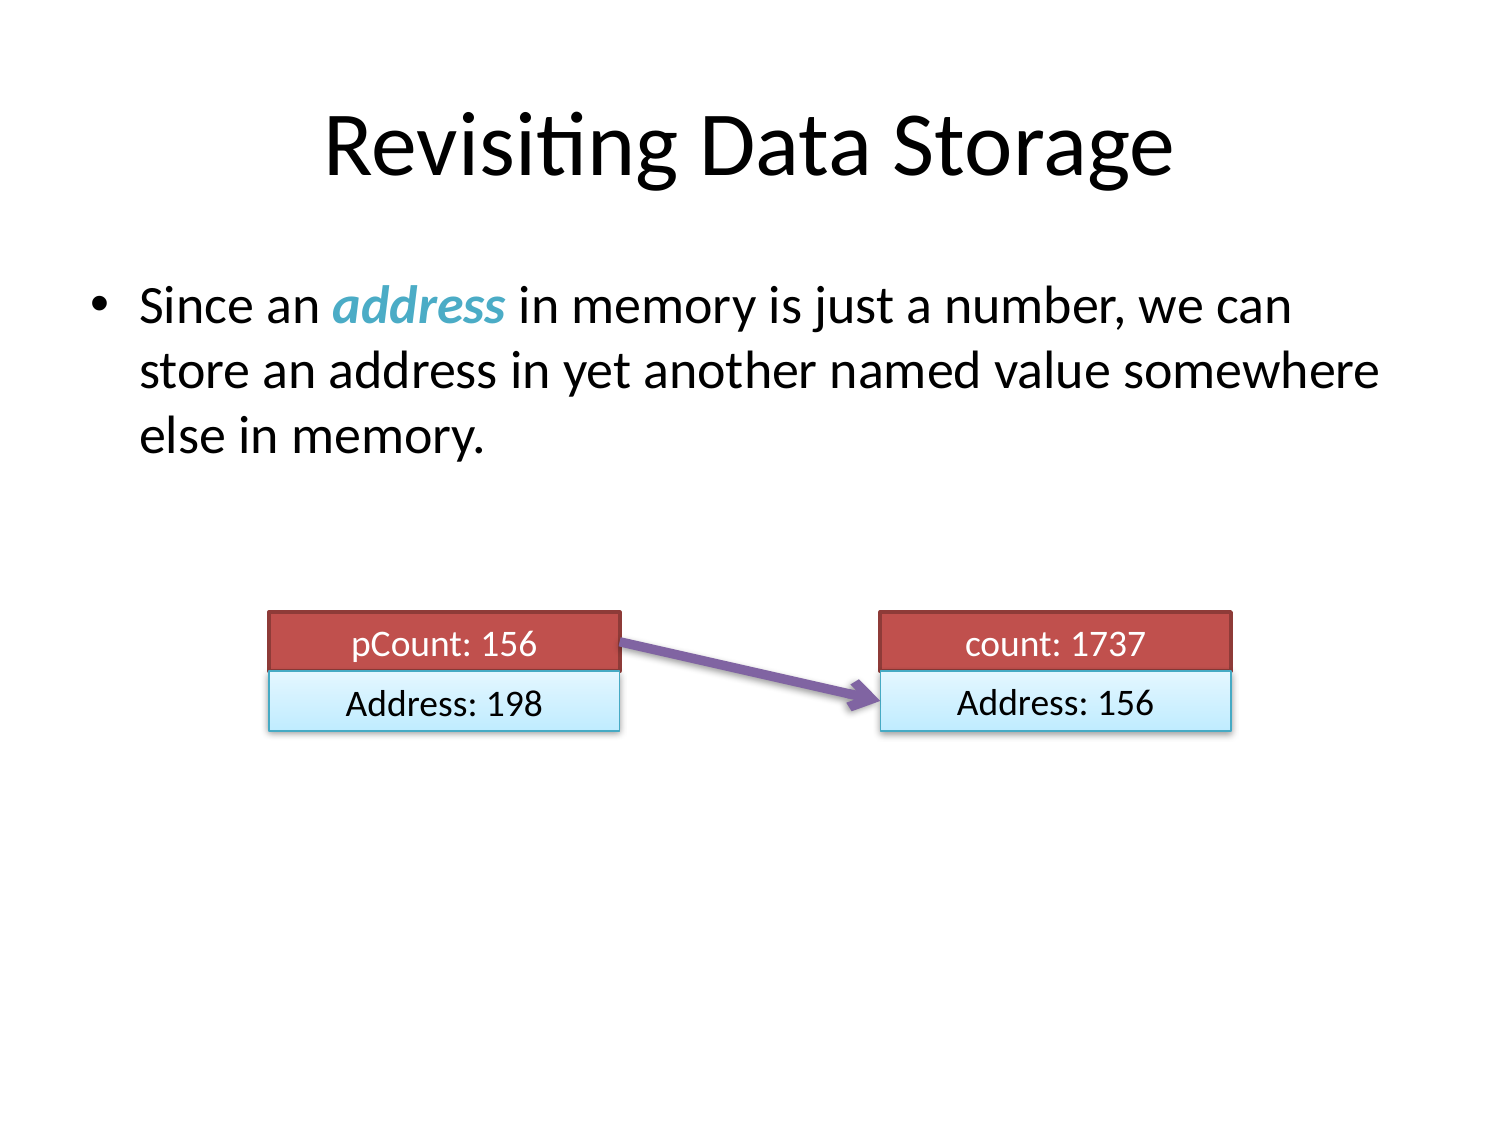

# Revisiting Data Storage
Since an address in memory is just a number, we can store an address in yet another named value somewhere else in memory.
count: 1737
pCount: 156
Address: 156
Address: 198